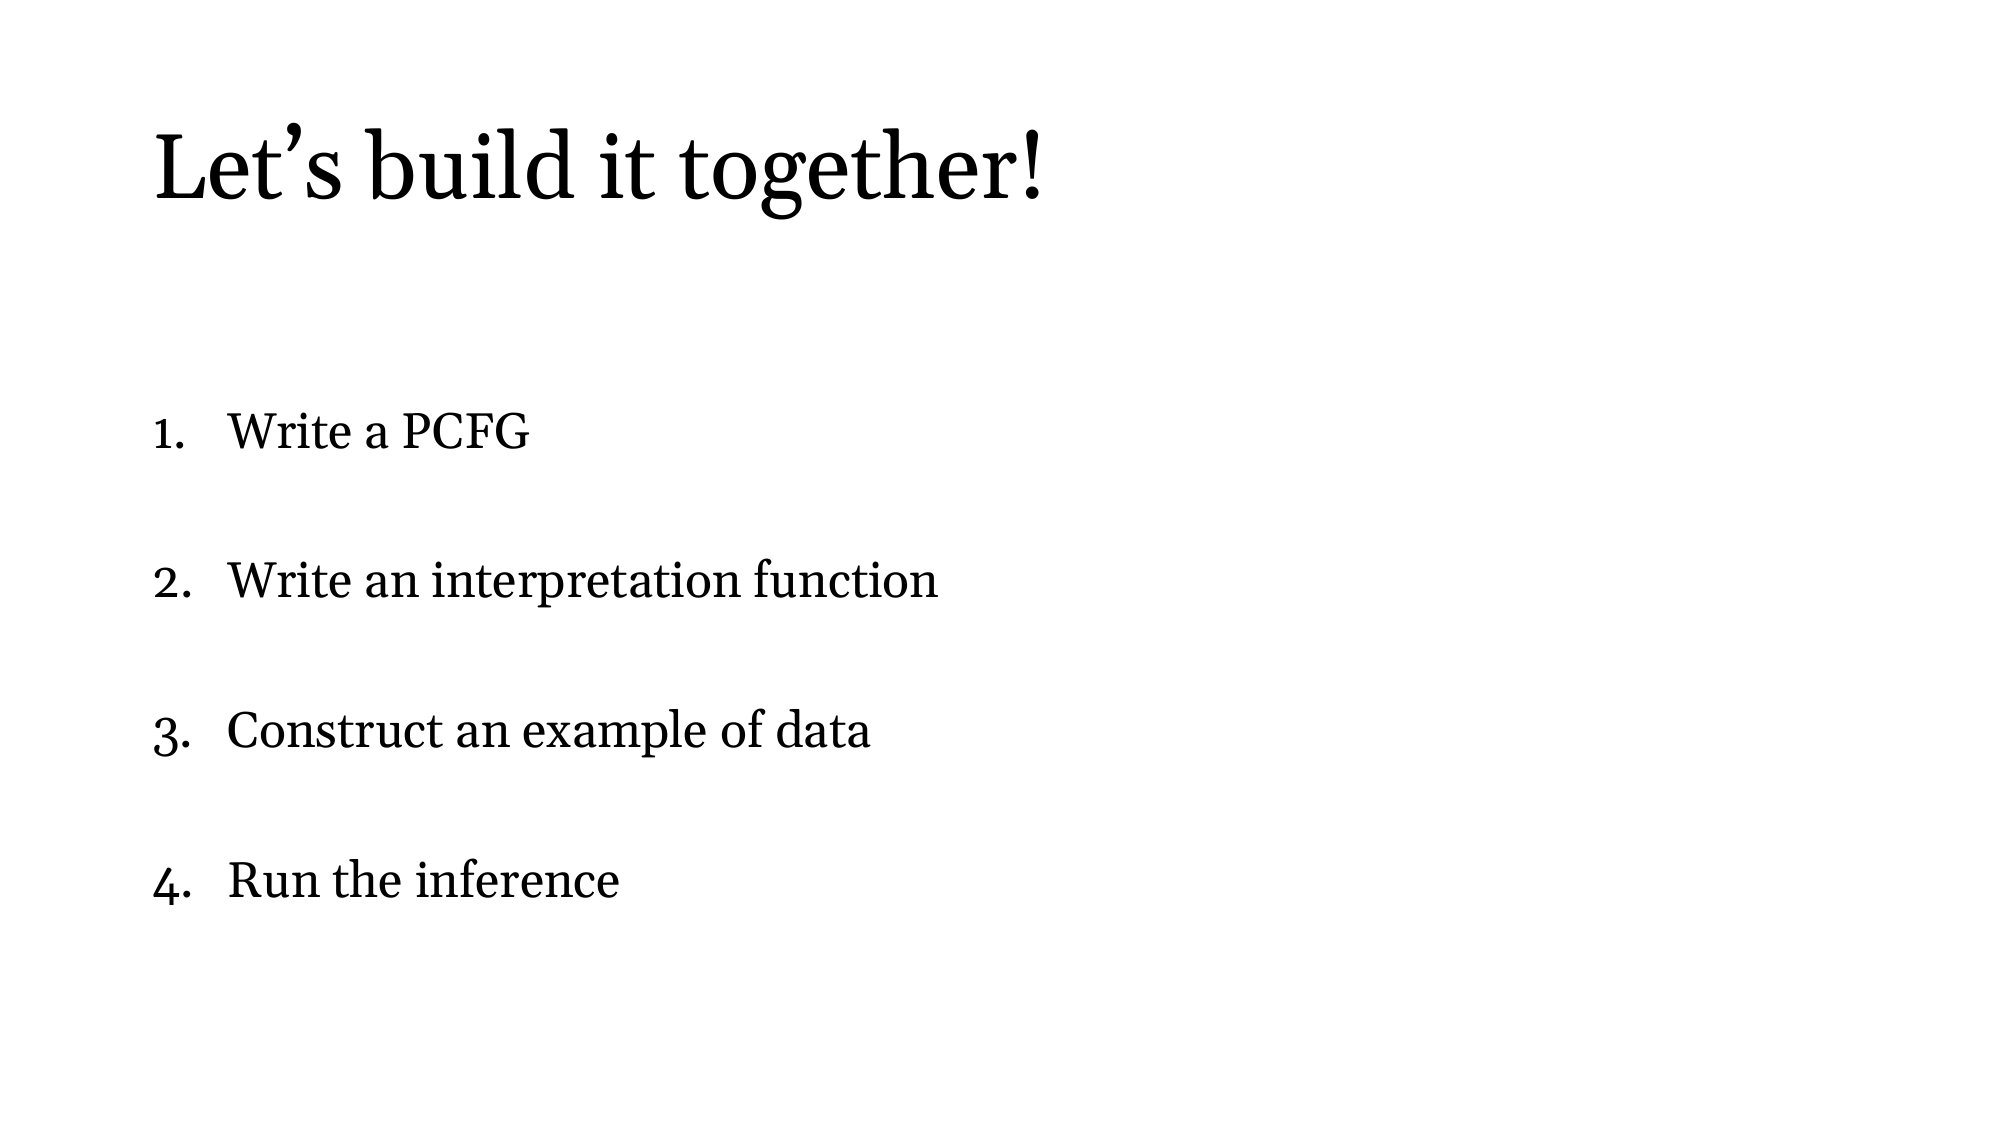

# Let’s build it together!
Write a PCFG

Write an interpretation function

Construct an example of data

Run the inference